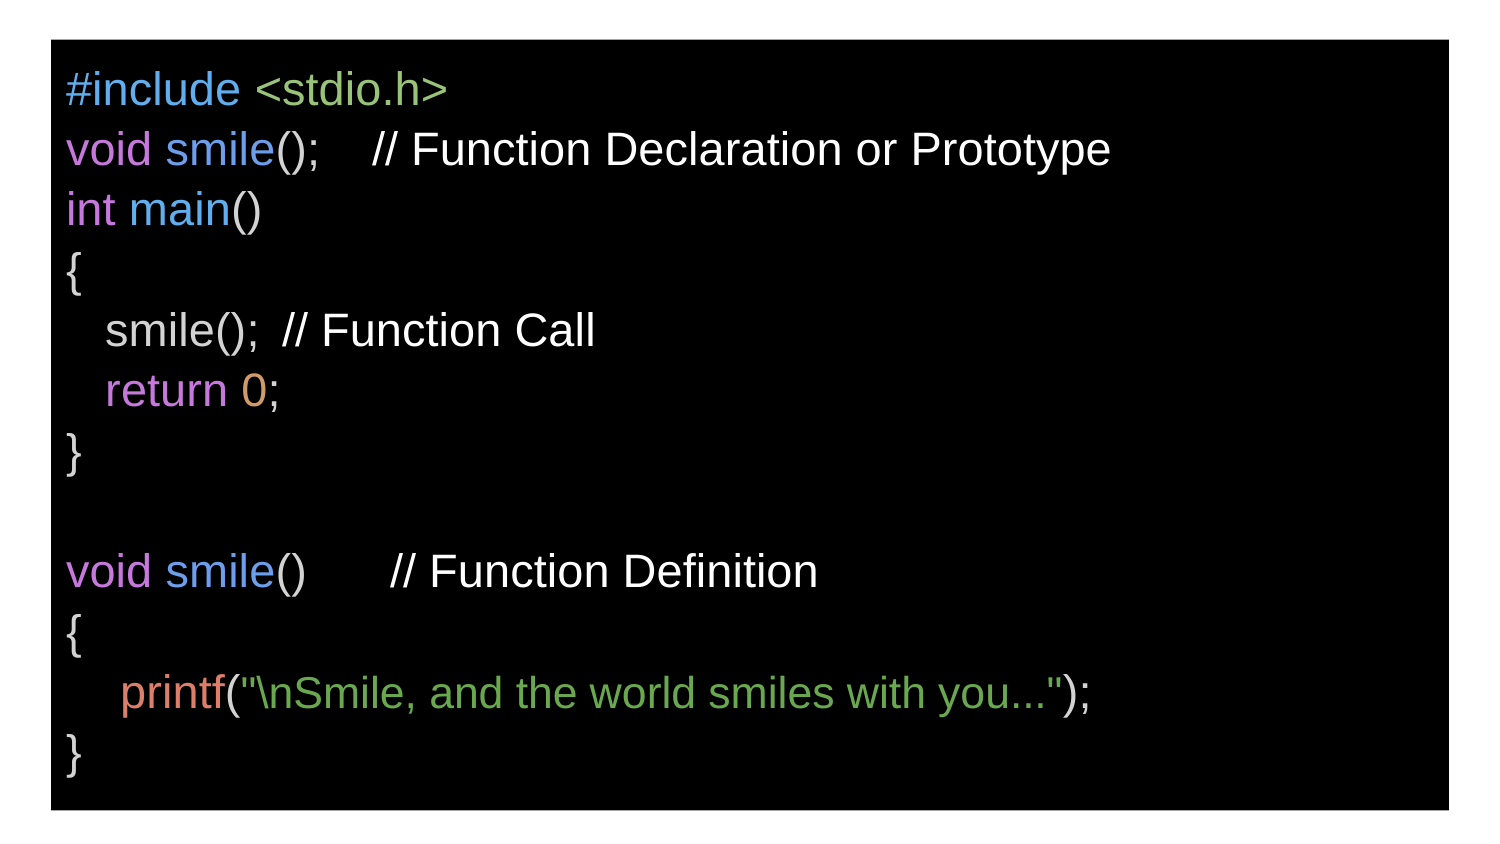

#include <stdio.h>
void smile();    // Function Declaration or Prototype
int main()
{
   smile();			// Function Call
   return 0;
}

void smile()		// Function Definition
{
  	printf("\nSmile, and the world smiles with you...");
}
#